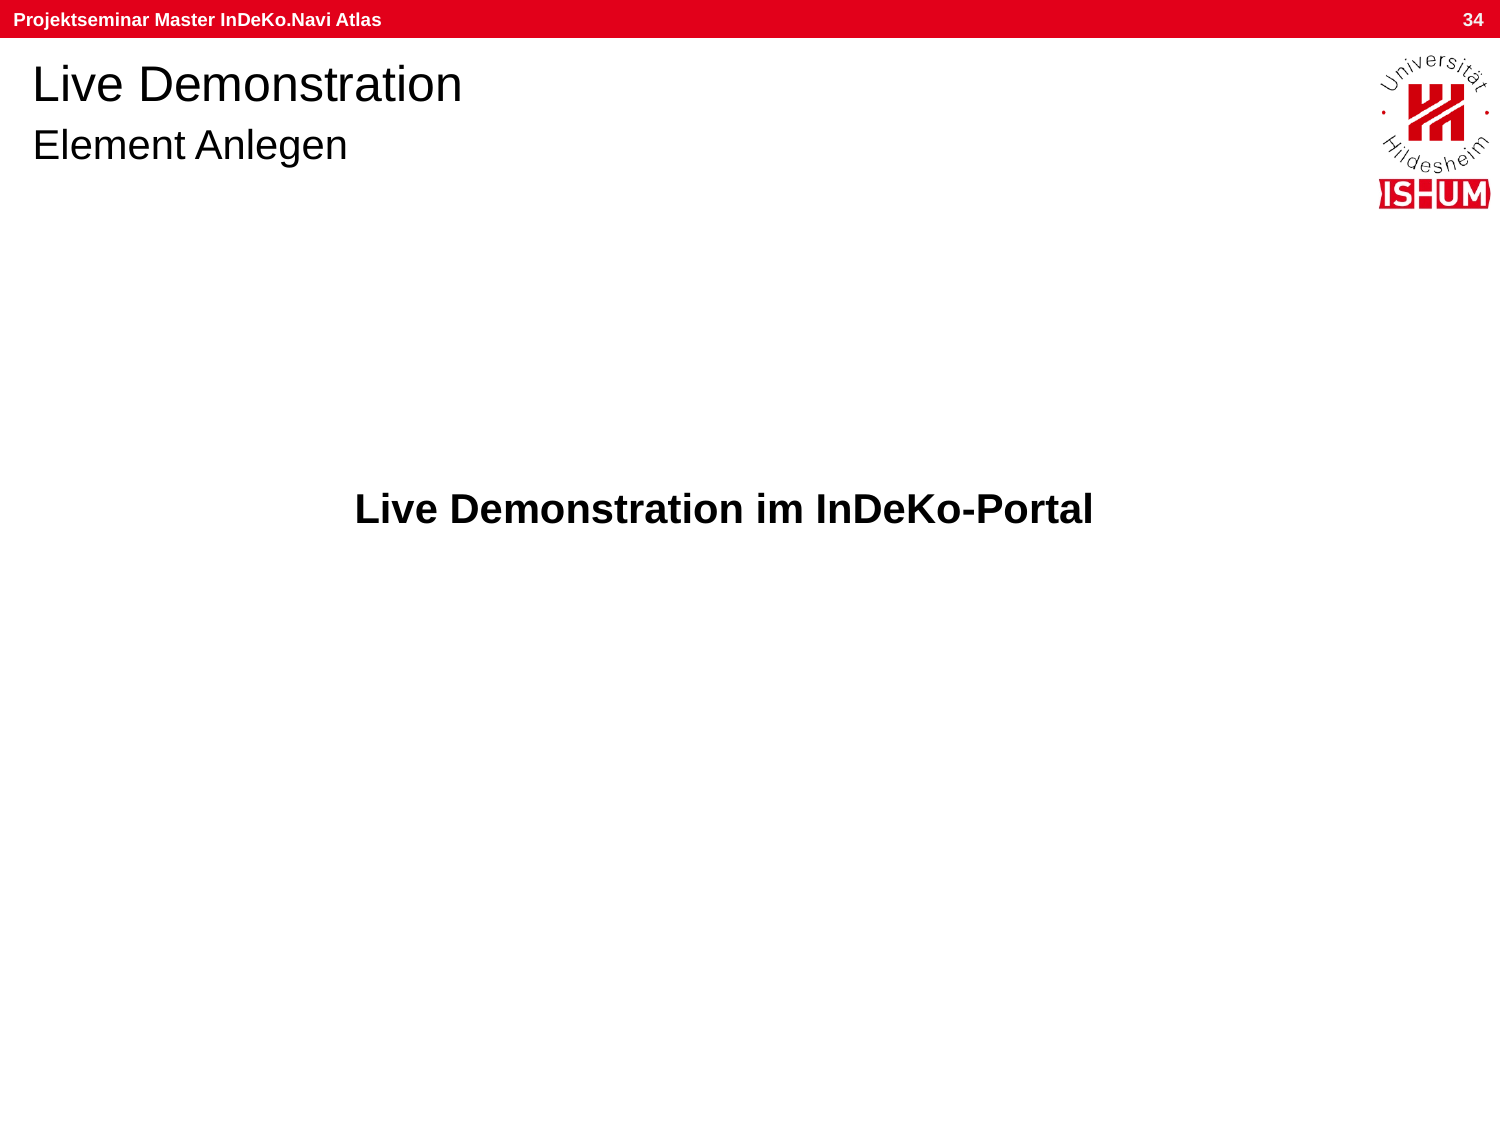

# Live Demonstration

Element Anlegen

                            Live Demonstration im InDeKo-Portal